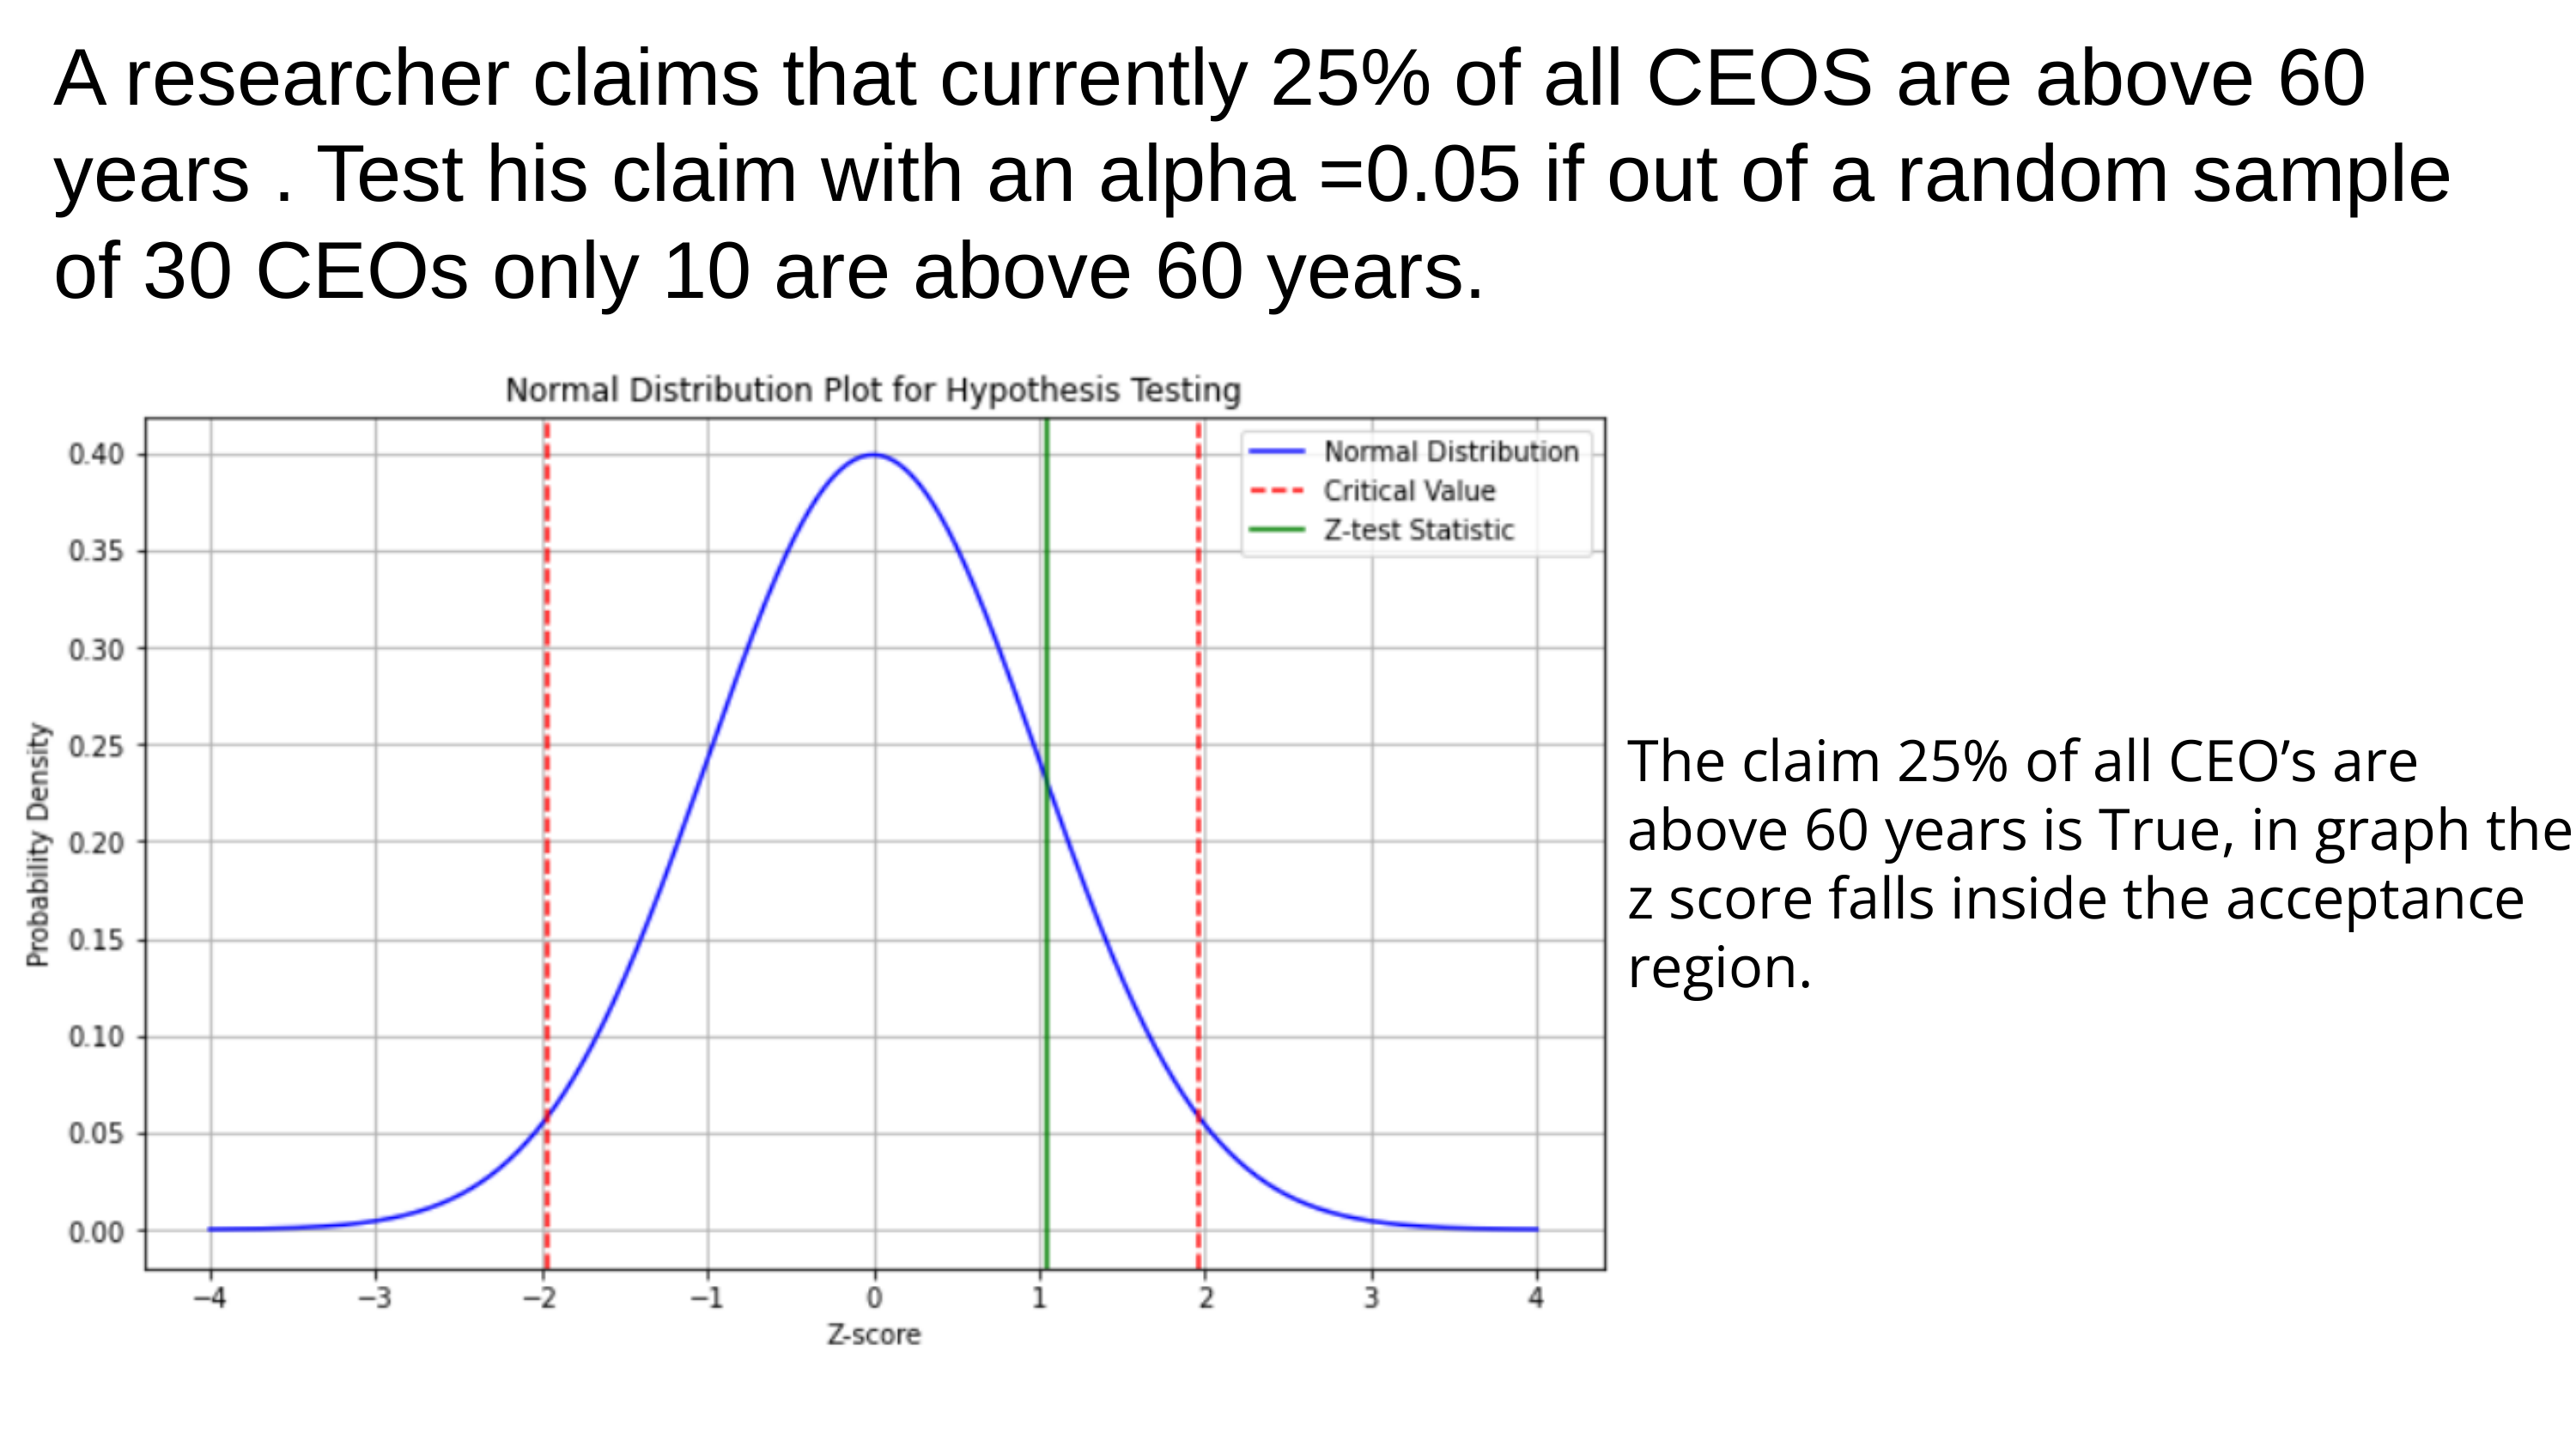

A researcher claims that currently 25% of all CEOS are above 60 years . Test his claim with an alpha =0.05 if out of a random sample of 30 CEOs only 10 are above 60 years.

The claim 25% of all CEO’s are above 60 years is True, in graph the z score falls inside the acceptance region.